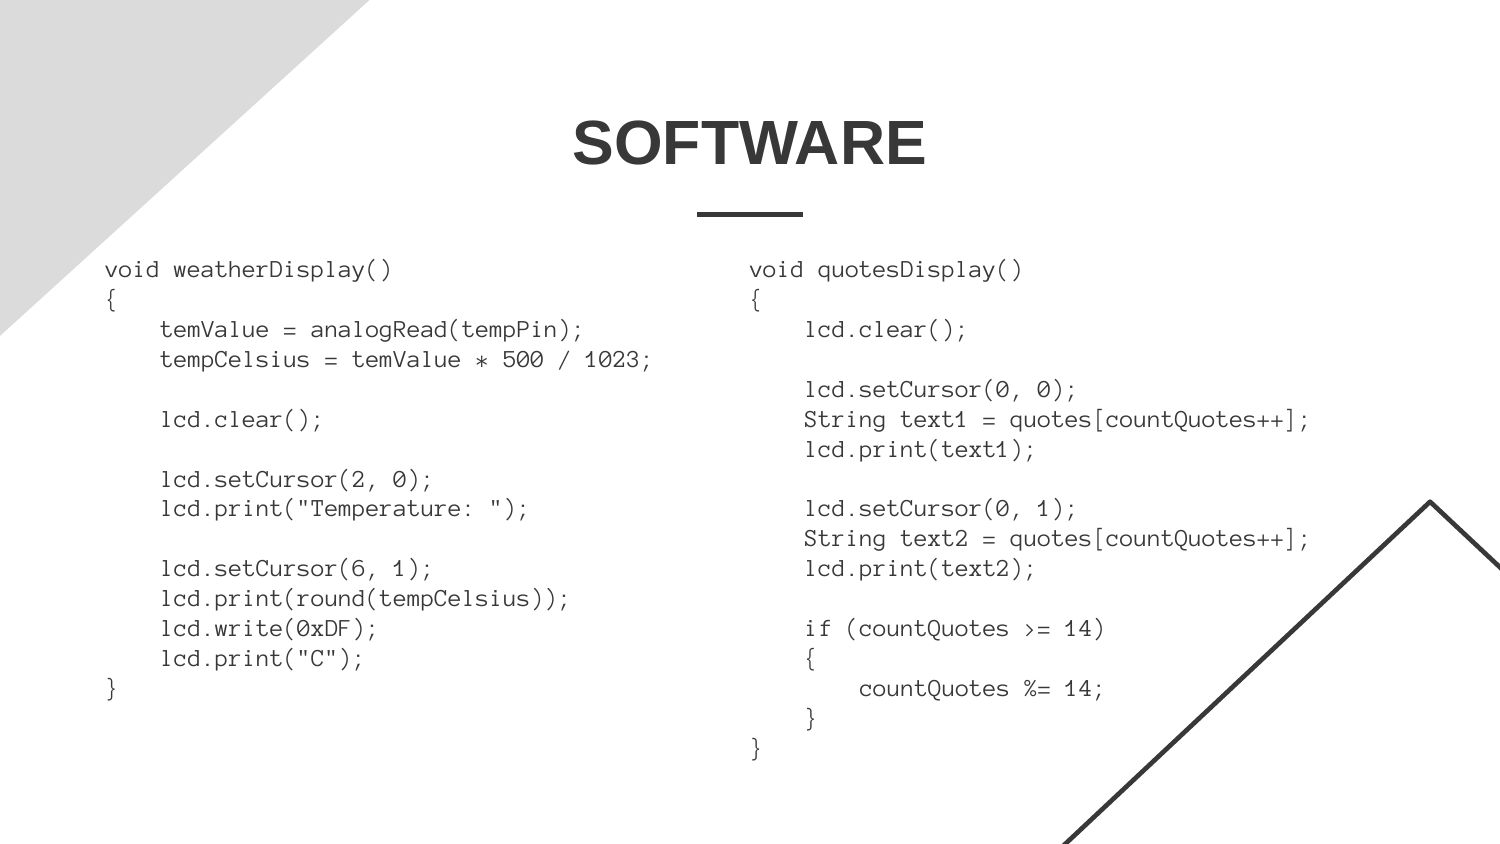

# SOFTWARE
void weatherDisplay()
{
    temValue = analogRead(tempPin);
    tempCelsius = temValue * 500 / 1023;

    lcd.clear();

    lcd.setCursor(2, 0);
    lcd.print("Temperature: ");

    lcd.setCursor(6, 1);
    lcd.print(round(tempCelsius));
    lcd.write(0xDF);
    lcd.print("C");
}

void quotesDisplay()
{
    lcd.clear();

    lcd.setCursor(0, 0);
    String text1 = quotes[countQuotes++];
    lcd.print(text1);

    lcd.setCursor(0, 1);
    String text2 = quotes[countQuotes++];
    lcd.print(text2);

    if (countQuotes >= 14)
    {
        countQuotes %= 14;
    }
}